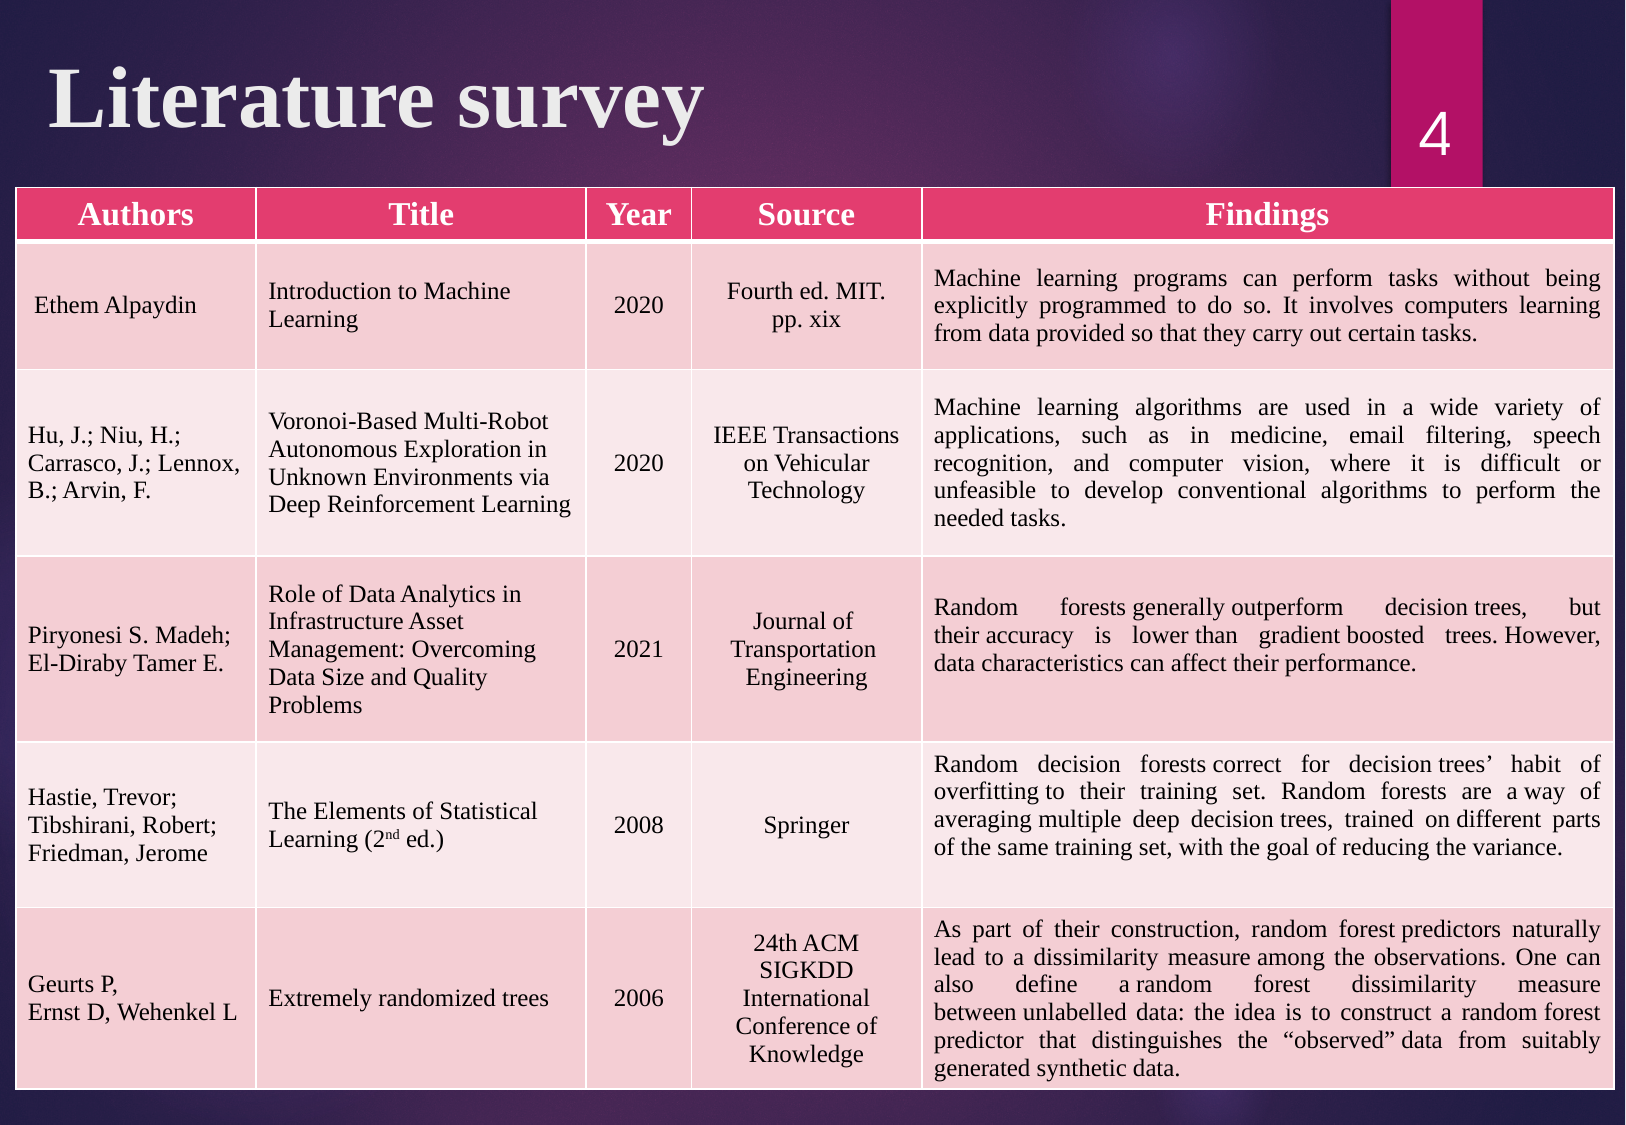

# Literature survey
4
| Authors | Title | Year | Source | Findings |
| --- | --- | --- | --- | --- |
| Ethem Alpaydin | Introduction to Machine Learning | 2020 | Fourth ed. MIT. pp. xix | Machine learning programs can perform tasks without being explicitly programmed to do so. It involves computers learning from data provided so that they carry out certain tasks. |
| Hu, J.; Niu, H.; Carrasco, J.; Lennox, B.; Arvin, F. | Voronoi-Based Multi-Robot Autonomous Exploration in Unknown Environments via  Deep Reinforcement Learning | 2020 | IEEE Transactions on Vehicular Technology | Machine learning algorithms are used in a wide variety of applications, such as in medicine, email filtering, speech recognition, and computer vision, where it is difficult or unfeasible to develop conventional algorithms to perform the needed tasks. |
| Piryonesi S. Madeh; El-Diraby Tamer E. | Role of Data Analytics in Infrastructure Asset Management: Overcoming Data Size and Quality Problems | 2021 | Journal of  Transportation  Engineering | Random forests generally outperform decision trees, but their accuracy is lower than gradient boosted trees. However, data characteristics can affect their performance. |
| Hastie, Trevor; Tibshirani, Robert; Friedman, Jerome | The Elements of Statistical Learning (2nd ed.) | 2008 | Springer | Random decision forests correct for decision trees’ habit of overfitting to their training set. Random forests are a way of averaging multiple deep decision trees, trained on different parts of the same training set, with the goal of reducing the variance. |
| Geurts P, Ernst D, Wehenkel L | Extremely randomized trees | 2006 | 24th ACM SIGKDD International Conference of Knowledge | As part of their construction, random forest predictors naturally lead to a dissimilarity measure among the observations. One can also define a random forest dissimilarity measure between unlabelled data: the idea is to construct a random forest predictor that distinguishes the “observed” data from suitably generated synthetic data. |